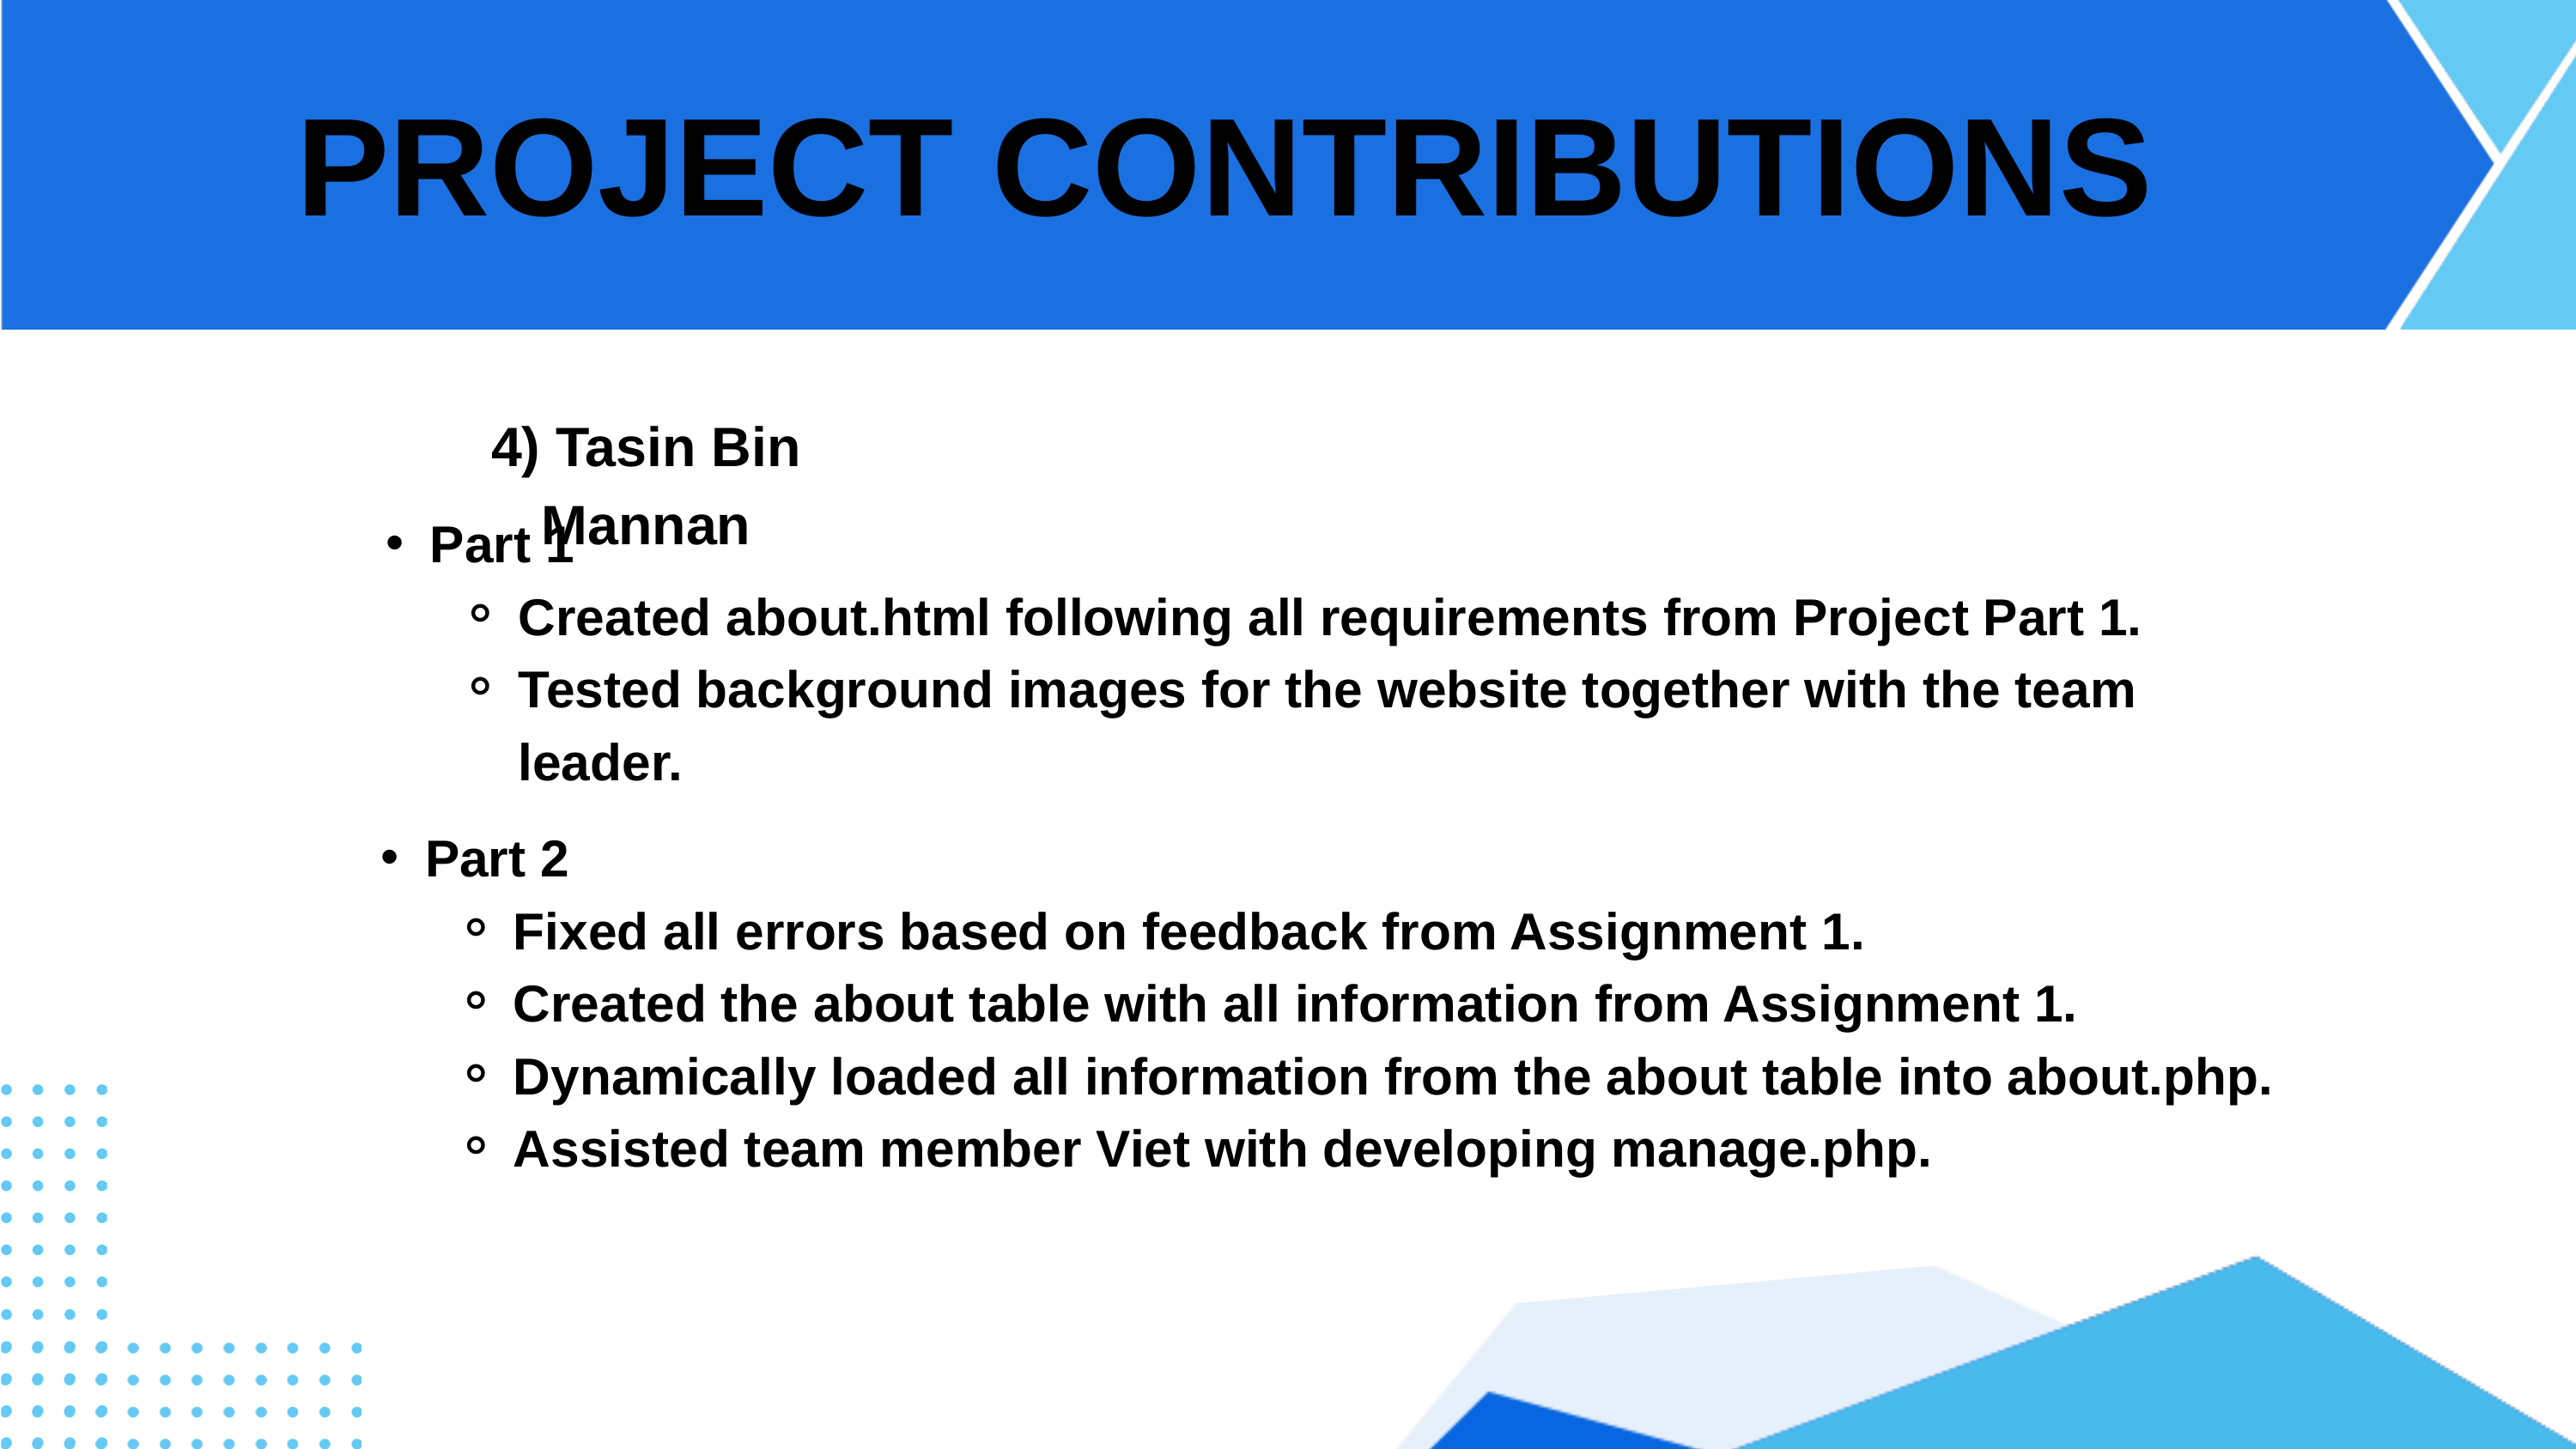

PROJECT CONTRIBUTIONS
4) Tasin Bin Mannan
Part 1
Created about.html following all requirements from Project Part 1.
Tested background images for the website together with the team leader.
Part 2
Fixed all errors based on feedback from Assignment 1.
Created the about table with all information from Assignment 1.
Dynamically loaded all information from the about table into about.php.
Assisted team member Viet with developing manage.php.